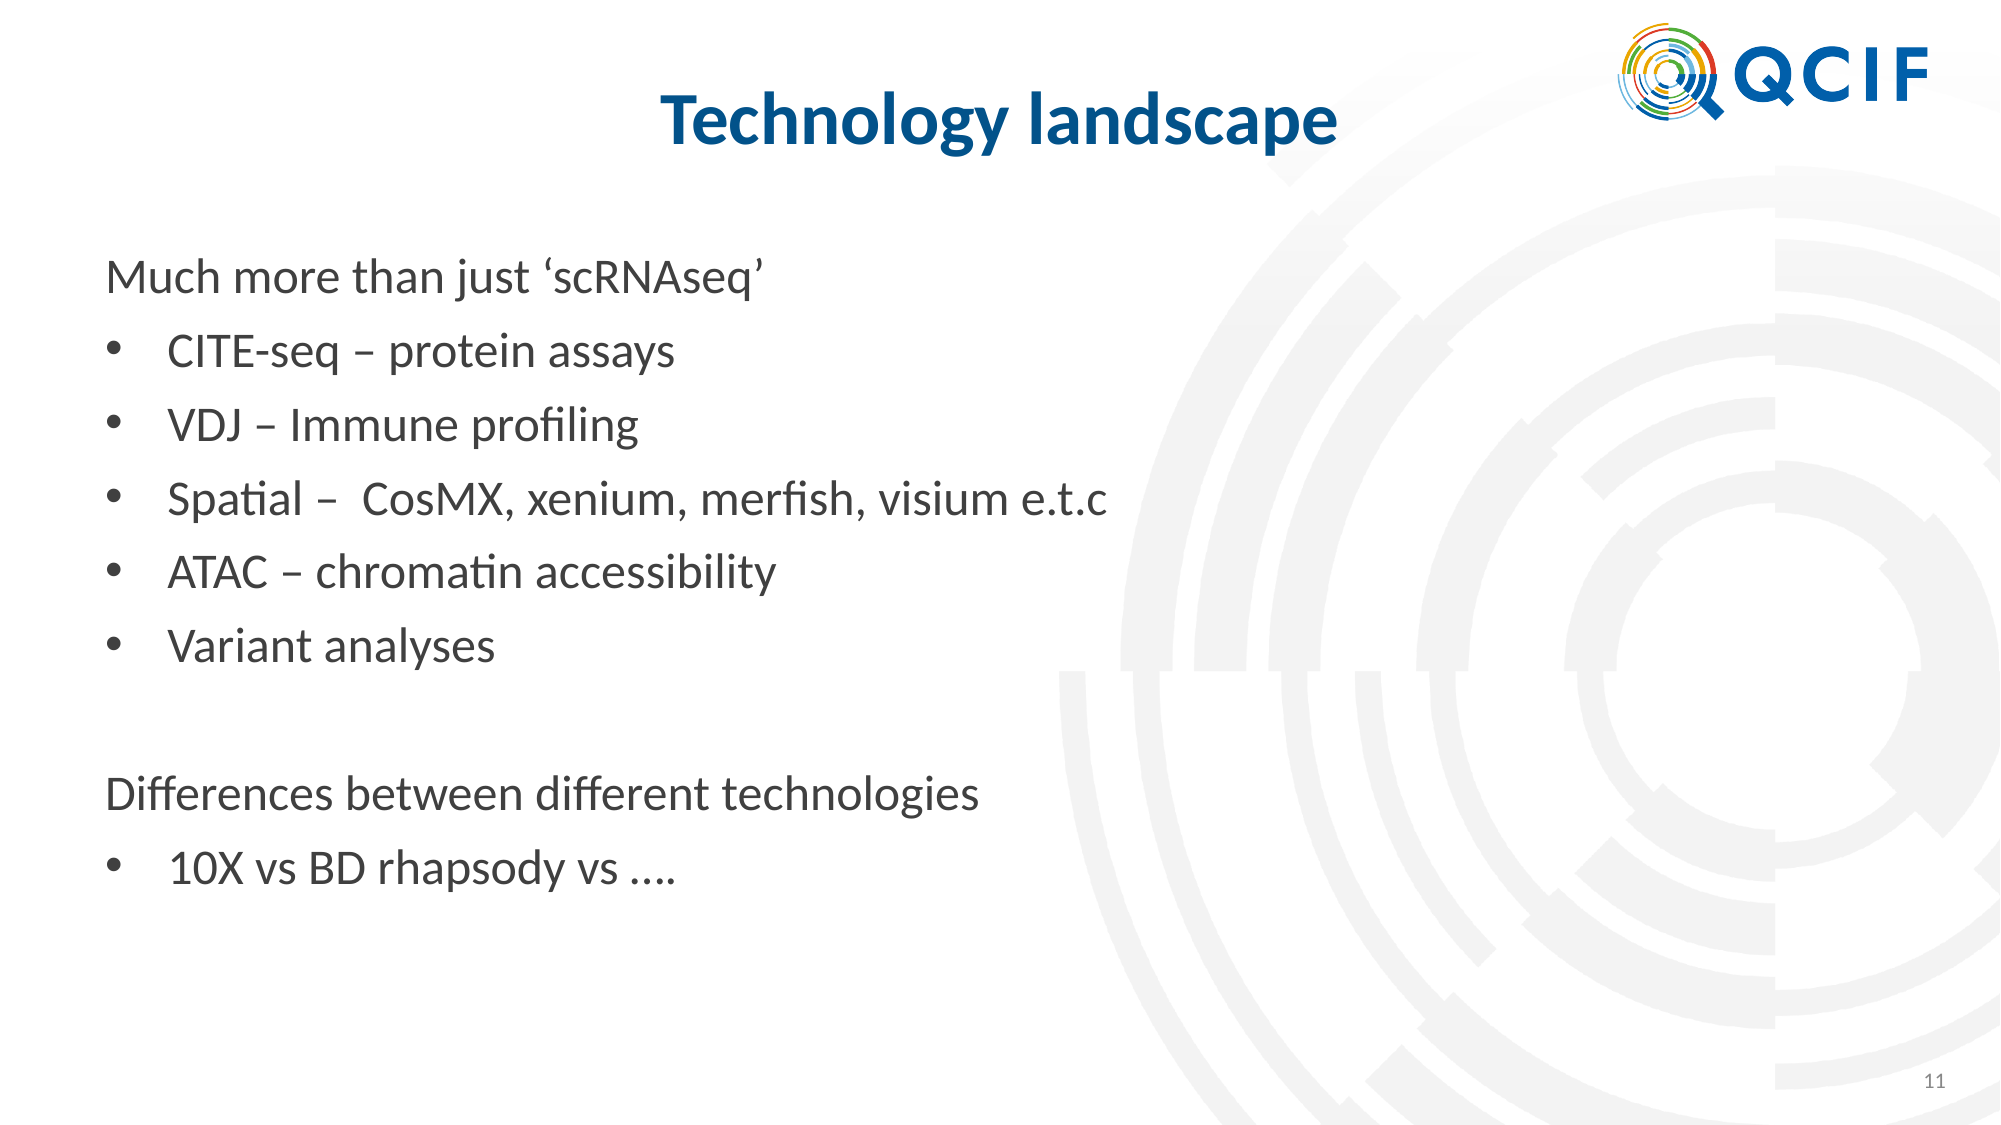

# Technology landscape
Much more than just ‘scRNAseq’
CITE-seq – protein assays
VDJ – Immune profiling
Spatial –  CosMX, xenium, merfish, visium e.t.c
ATAC – chromatin accessibility
Variant analyses

Differences between different technologies
10X vs BD rhapsody vs ….